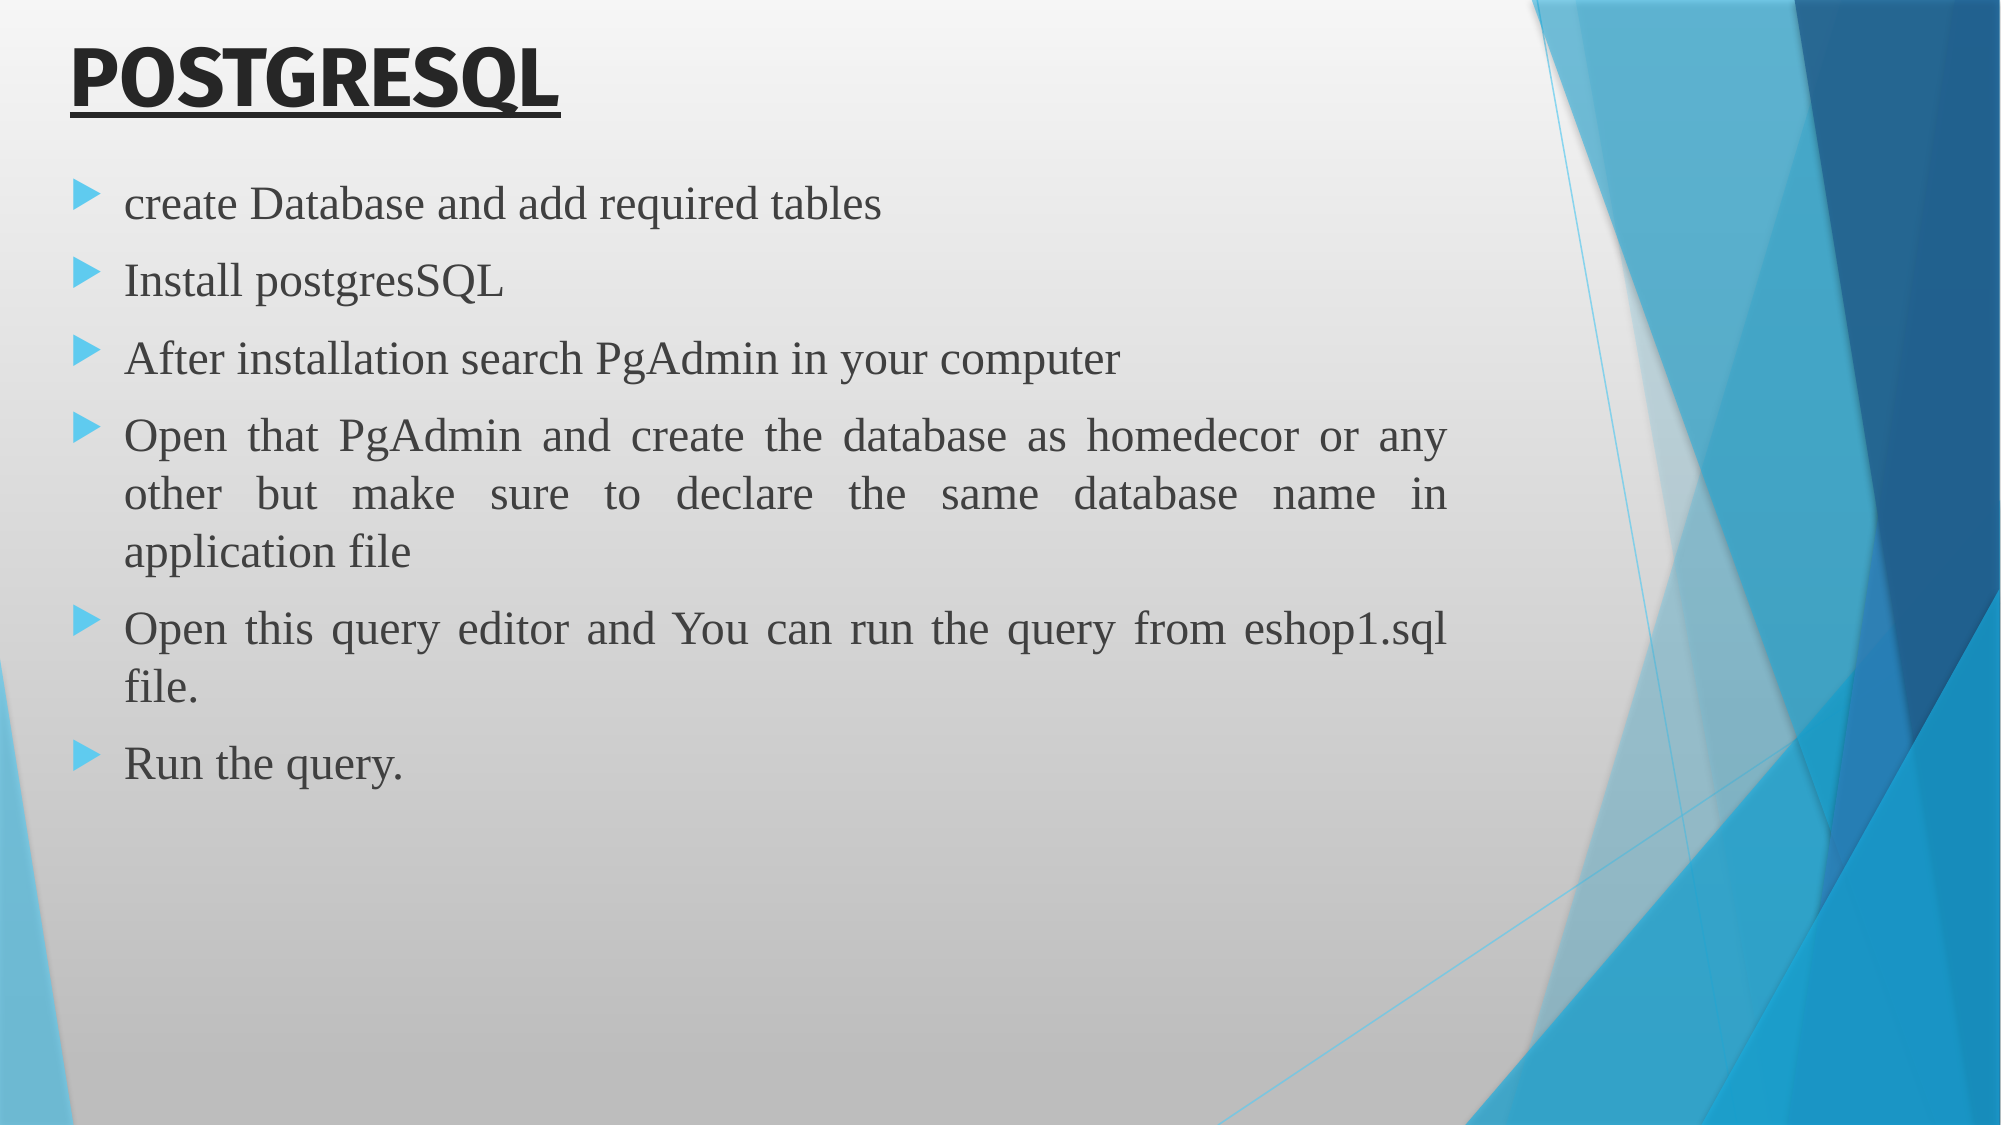

# POSTGRESQL
create Database and add required tables
Install postgresSQL
After installation search PgAdmin in your computer
Open that PgAdmin and create the database as homedecor or any other but make sure to declare the same database name in application file
Open this query editor and You can run the query from eshop1.sql file.
Run the query.